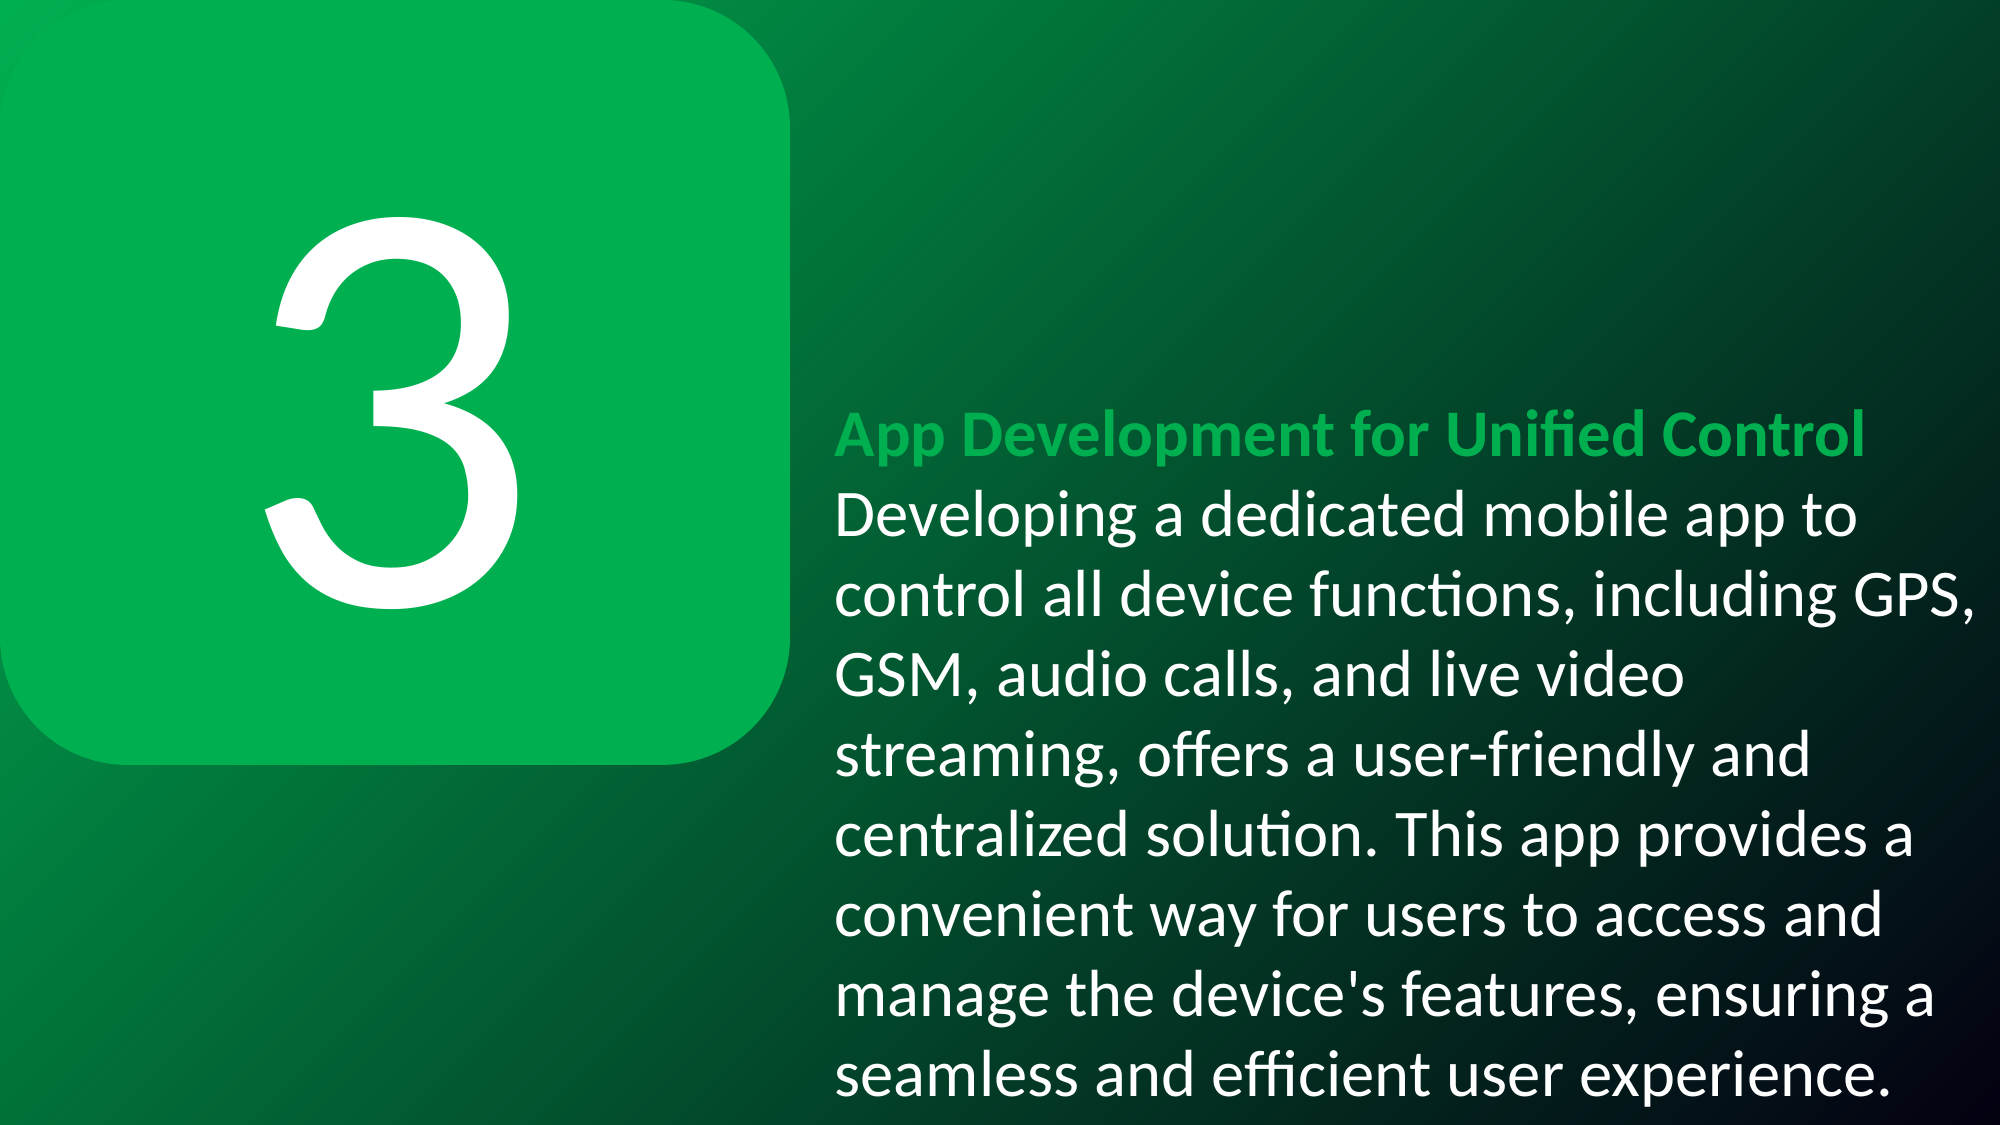

3
App Development for Unified Control
Developing a dedicated mobile app to control all device functions, including GPS, GSM, audio calls, and live video streaming, offers a user-friendly and centralized solution. This app provides a convenient way for users to access and manage the device's features, ensuring a seamless and efficient user experience.